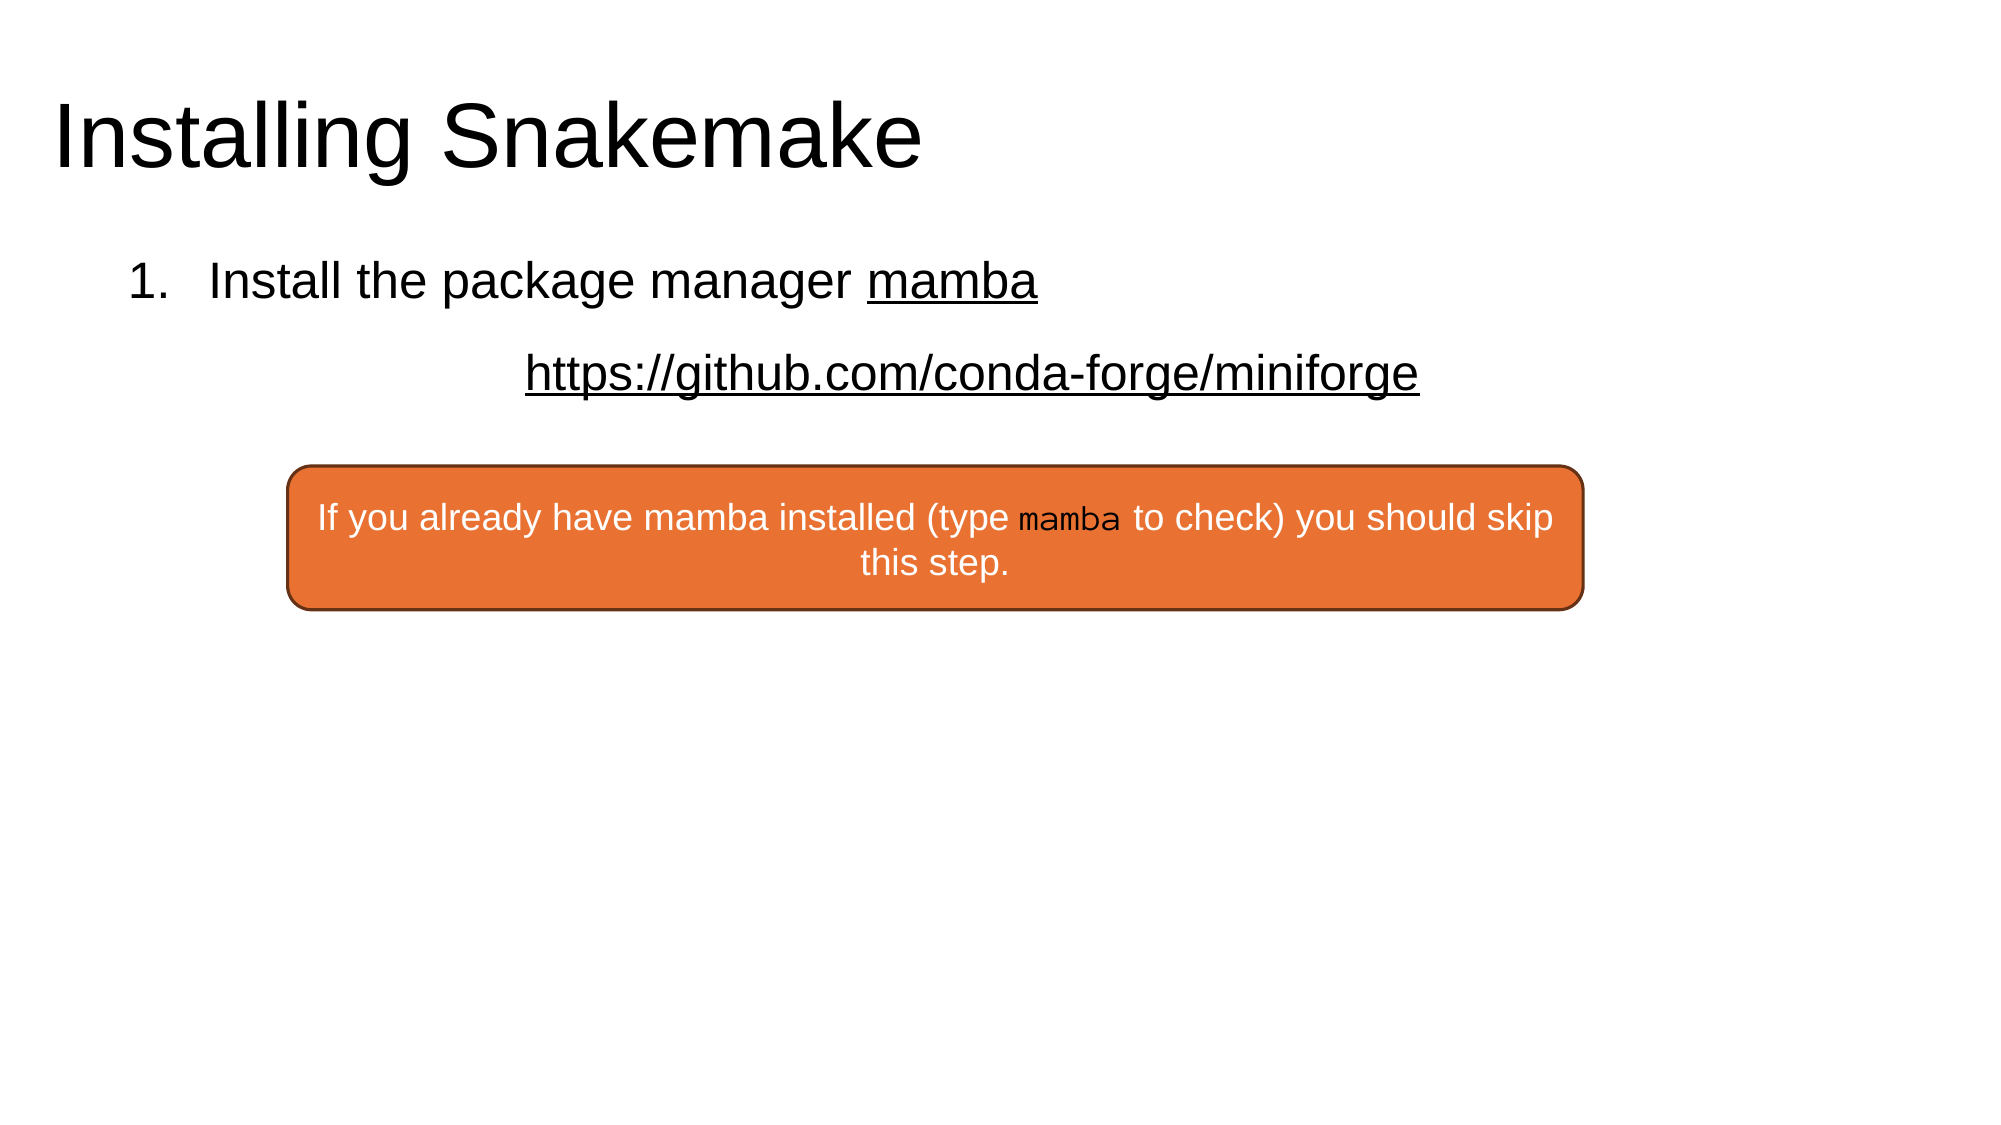

# Installing Snakemake
Install the package manager mamba
https://github.com/conda-forge/miniforge
If you already have mamba installed (type mamba to check) you should skip this step.